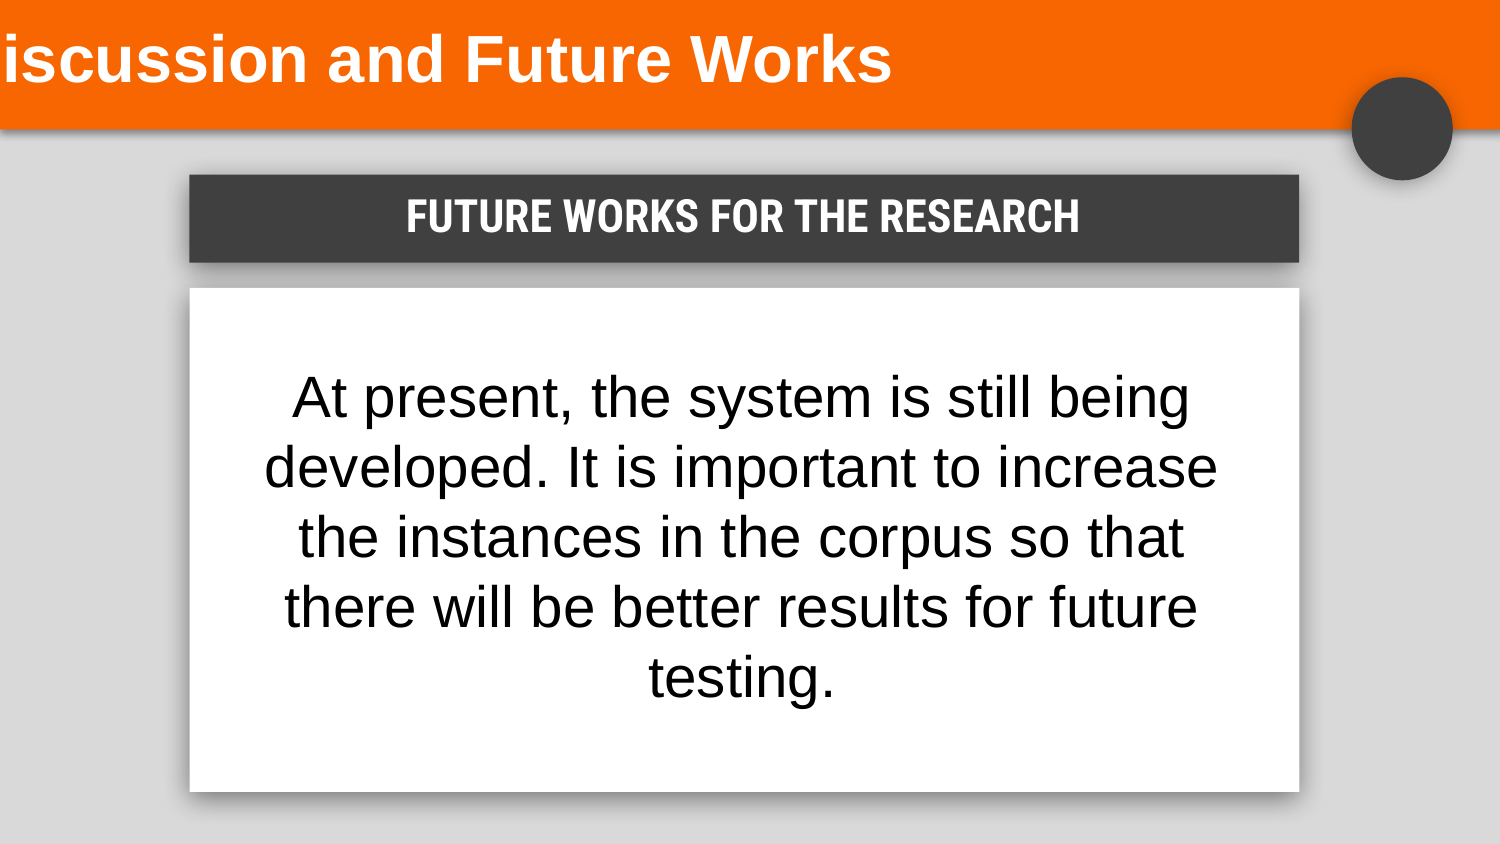

Discussion and Future Works

5

FUTURE WORKS FOR THE RESEARCH

At present, the system is still being developed. It is important to increase the instances in the corpus so that there will be better results for future testing.